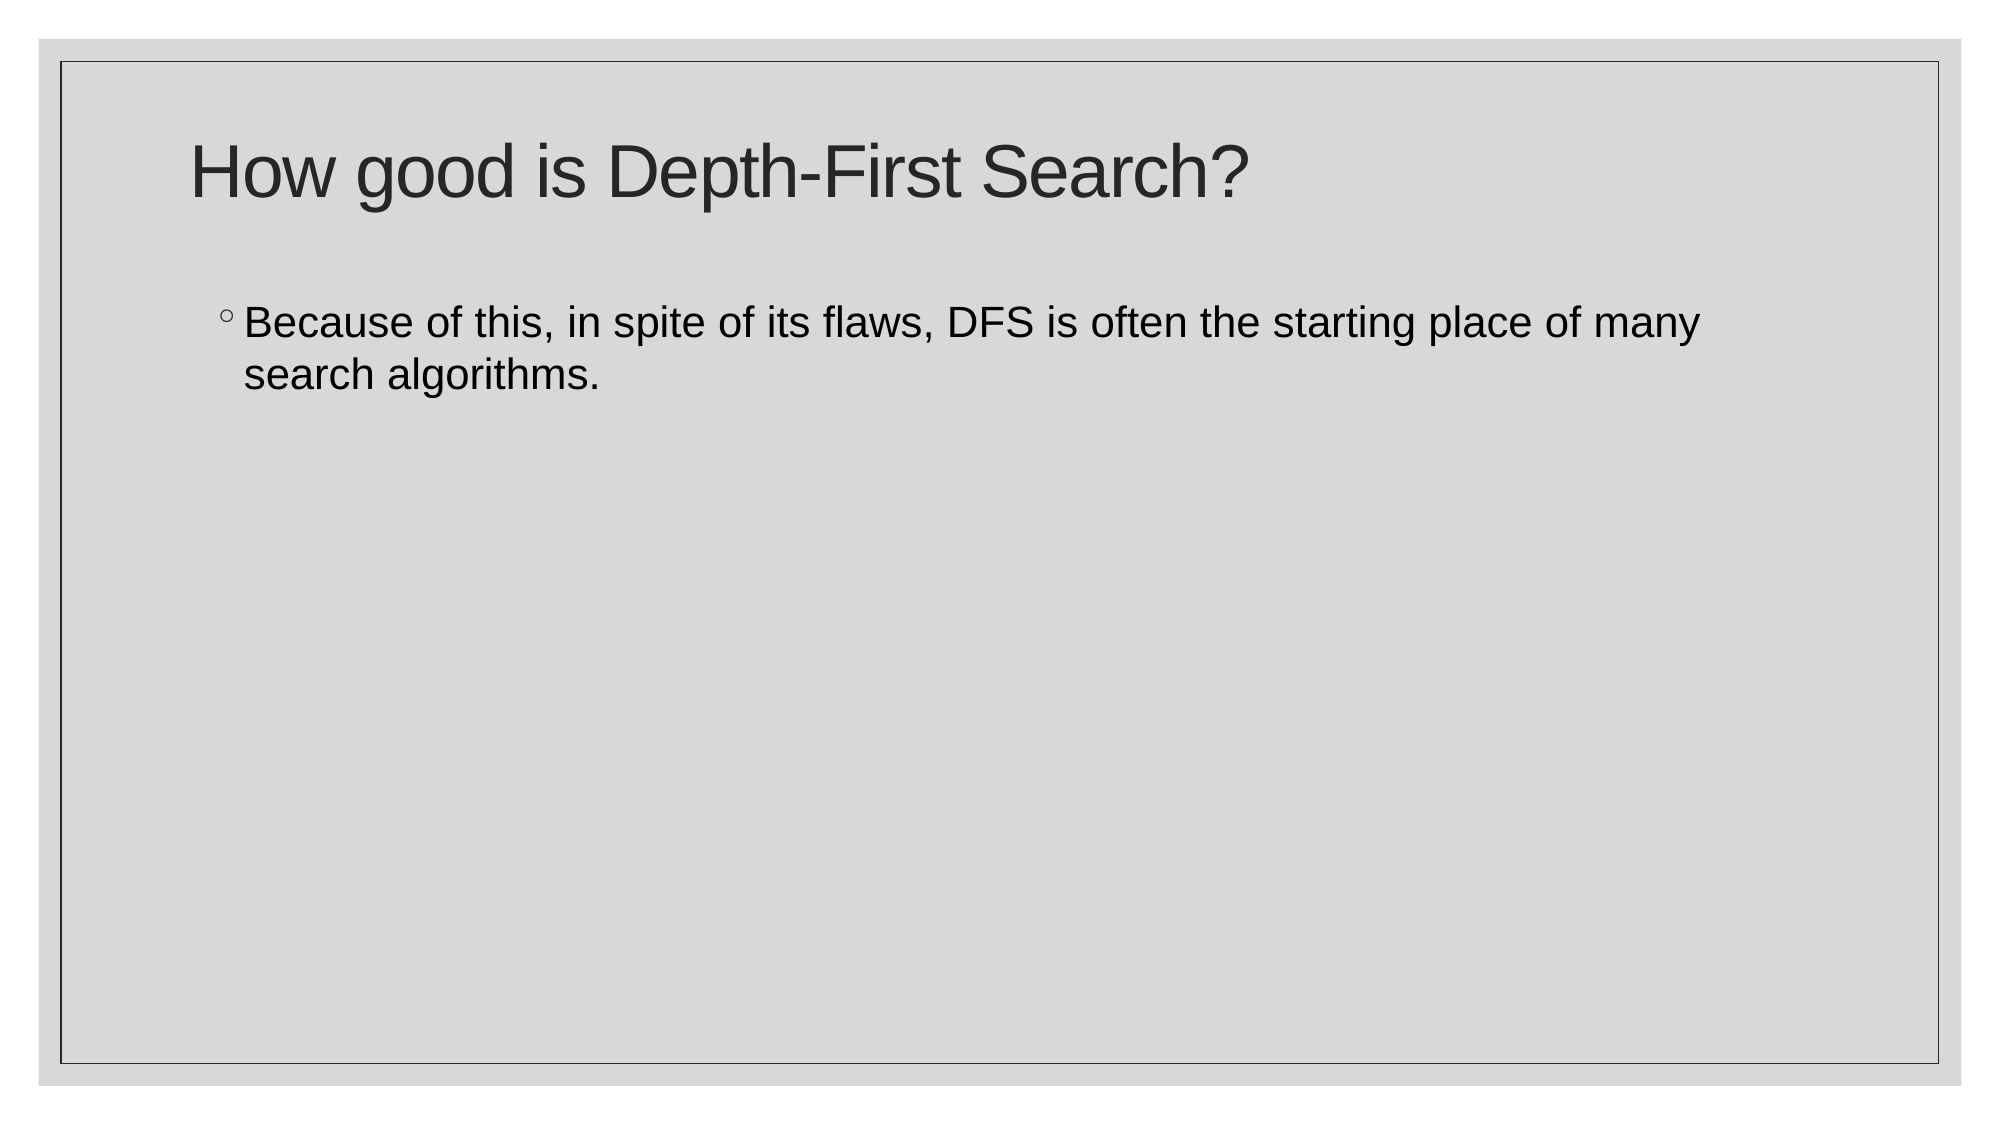

# How good is Depth-First Search?
Because of this, in spite of its flaws, DFS is often the starting place of many search algorithms.